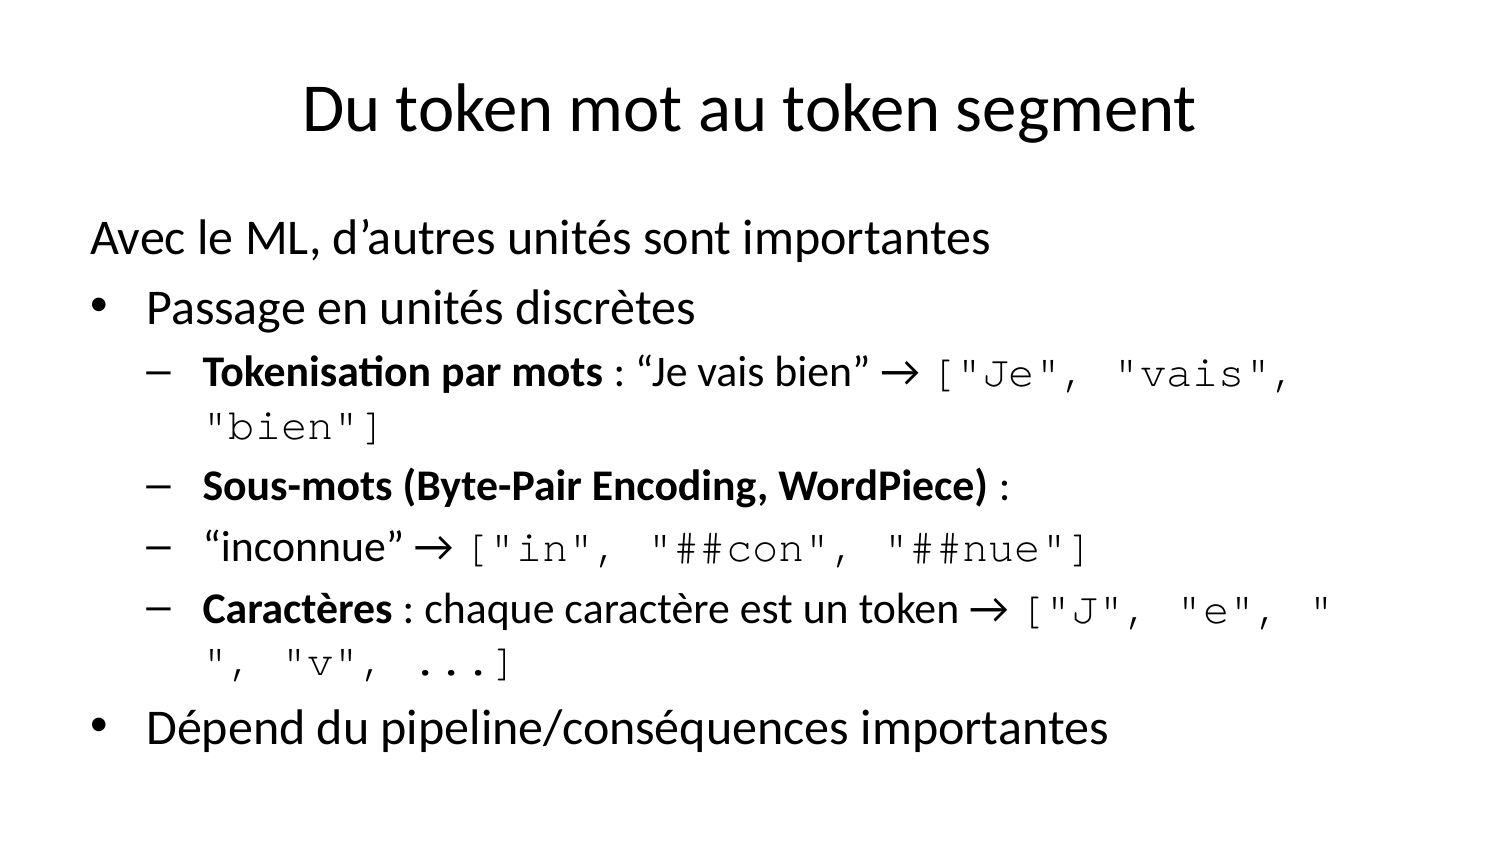

# Du token mot au token segment
Avec le ML, d’autres unités sont importantes
Passage en unités discrètes
Tokenisation par mots : “Je vais bien” → ["Je", "vais", "bien"]
Sous-mots (Byte-Pair Encoding, WordPiece) :
“inconnue” → ["in", "##con", "##nue"]
Caractères : chaque caractère est un token → ["J", "e", " ", "v", ...]
Dépend du pipeline/conséquences importantes